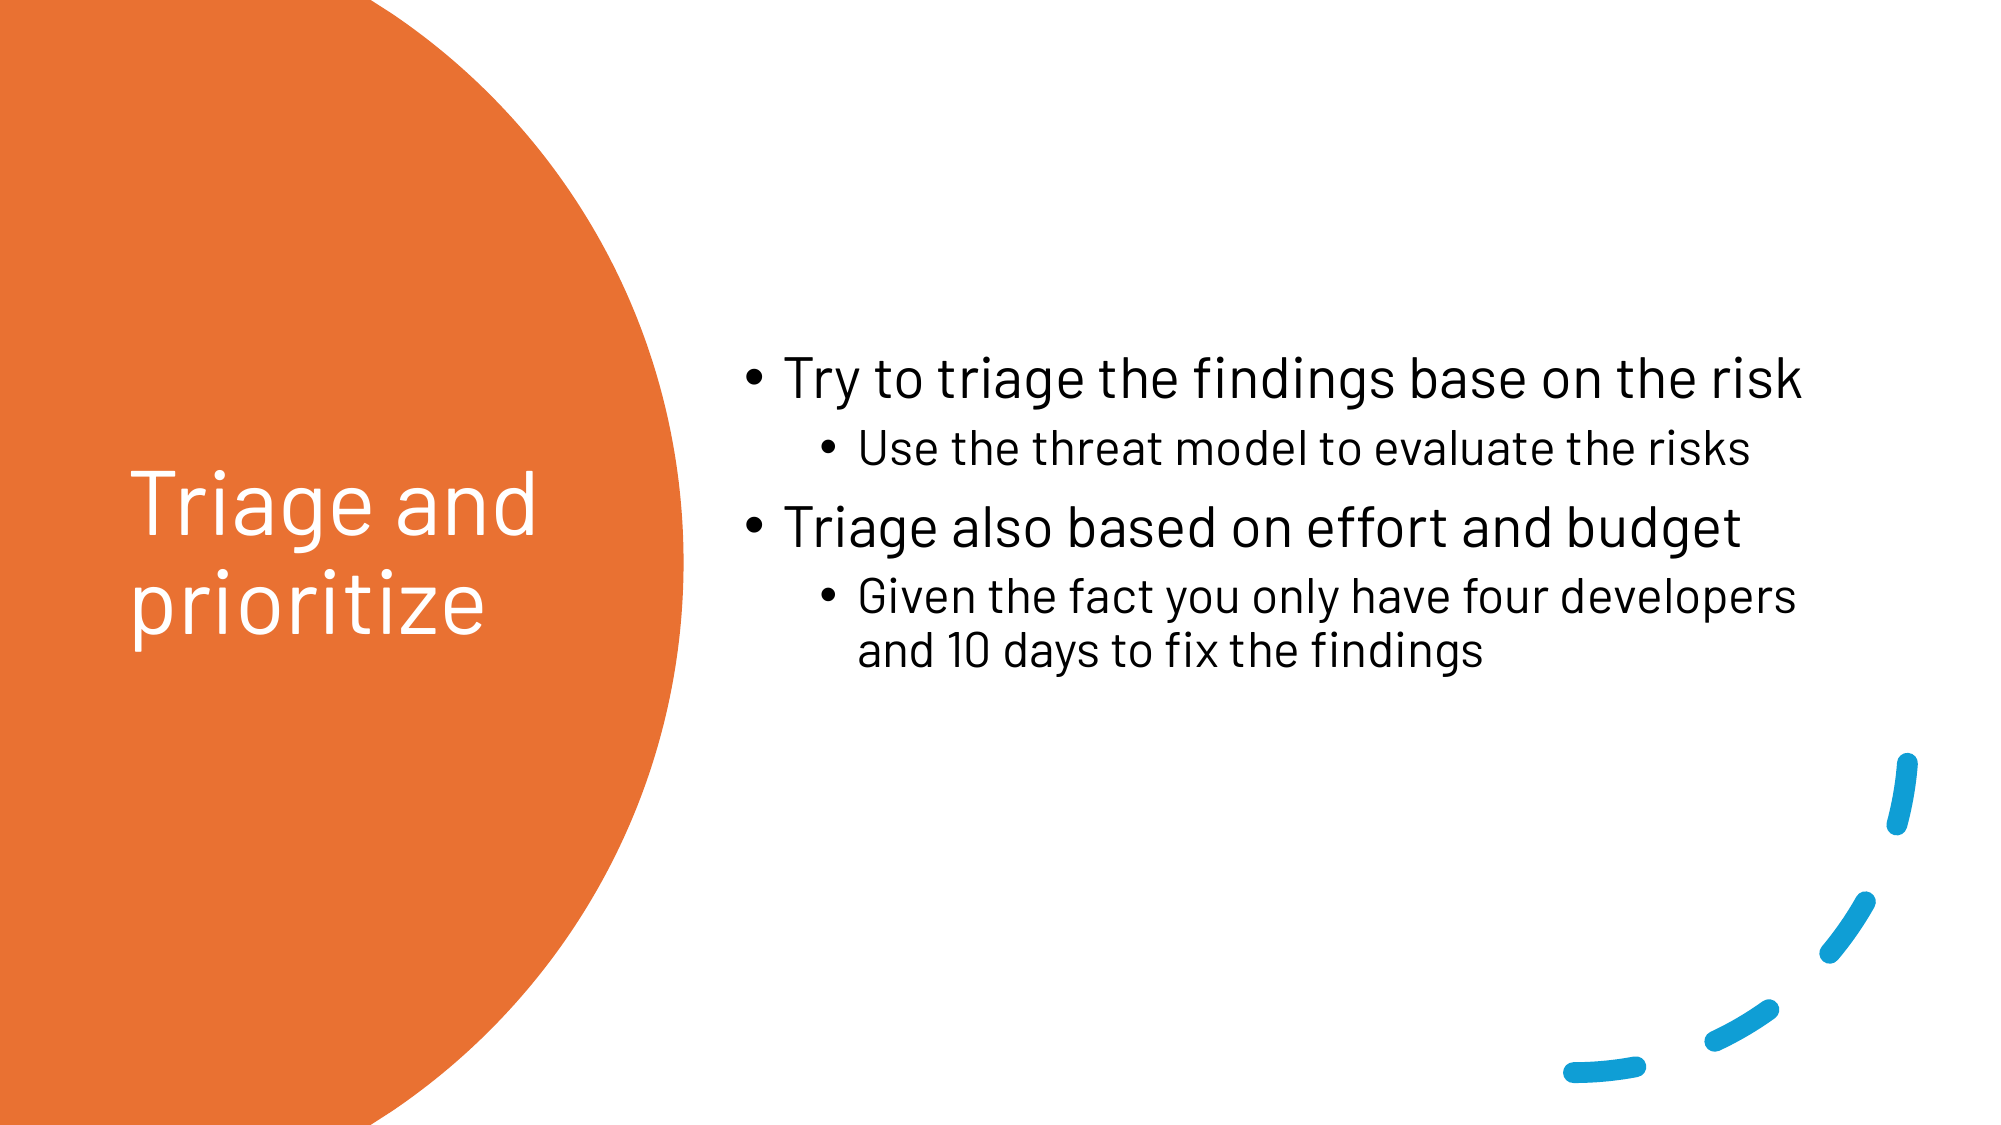

Try to triage the findings base on the risk
Use the threat model to evaluate the risks
Triage also based on effort and budget
Given the fact you only have four developers and 10 days to fix the findings

# Triage and prioritize